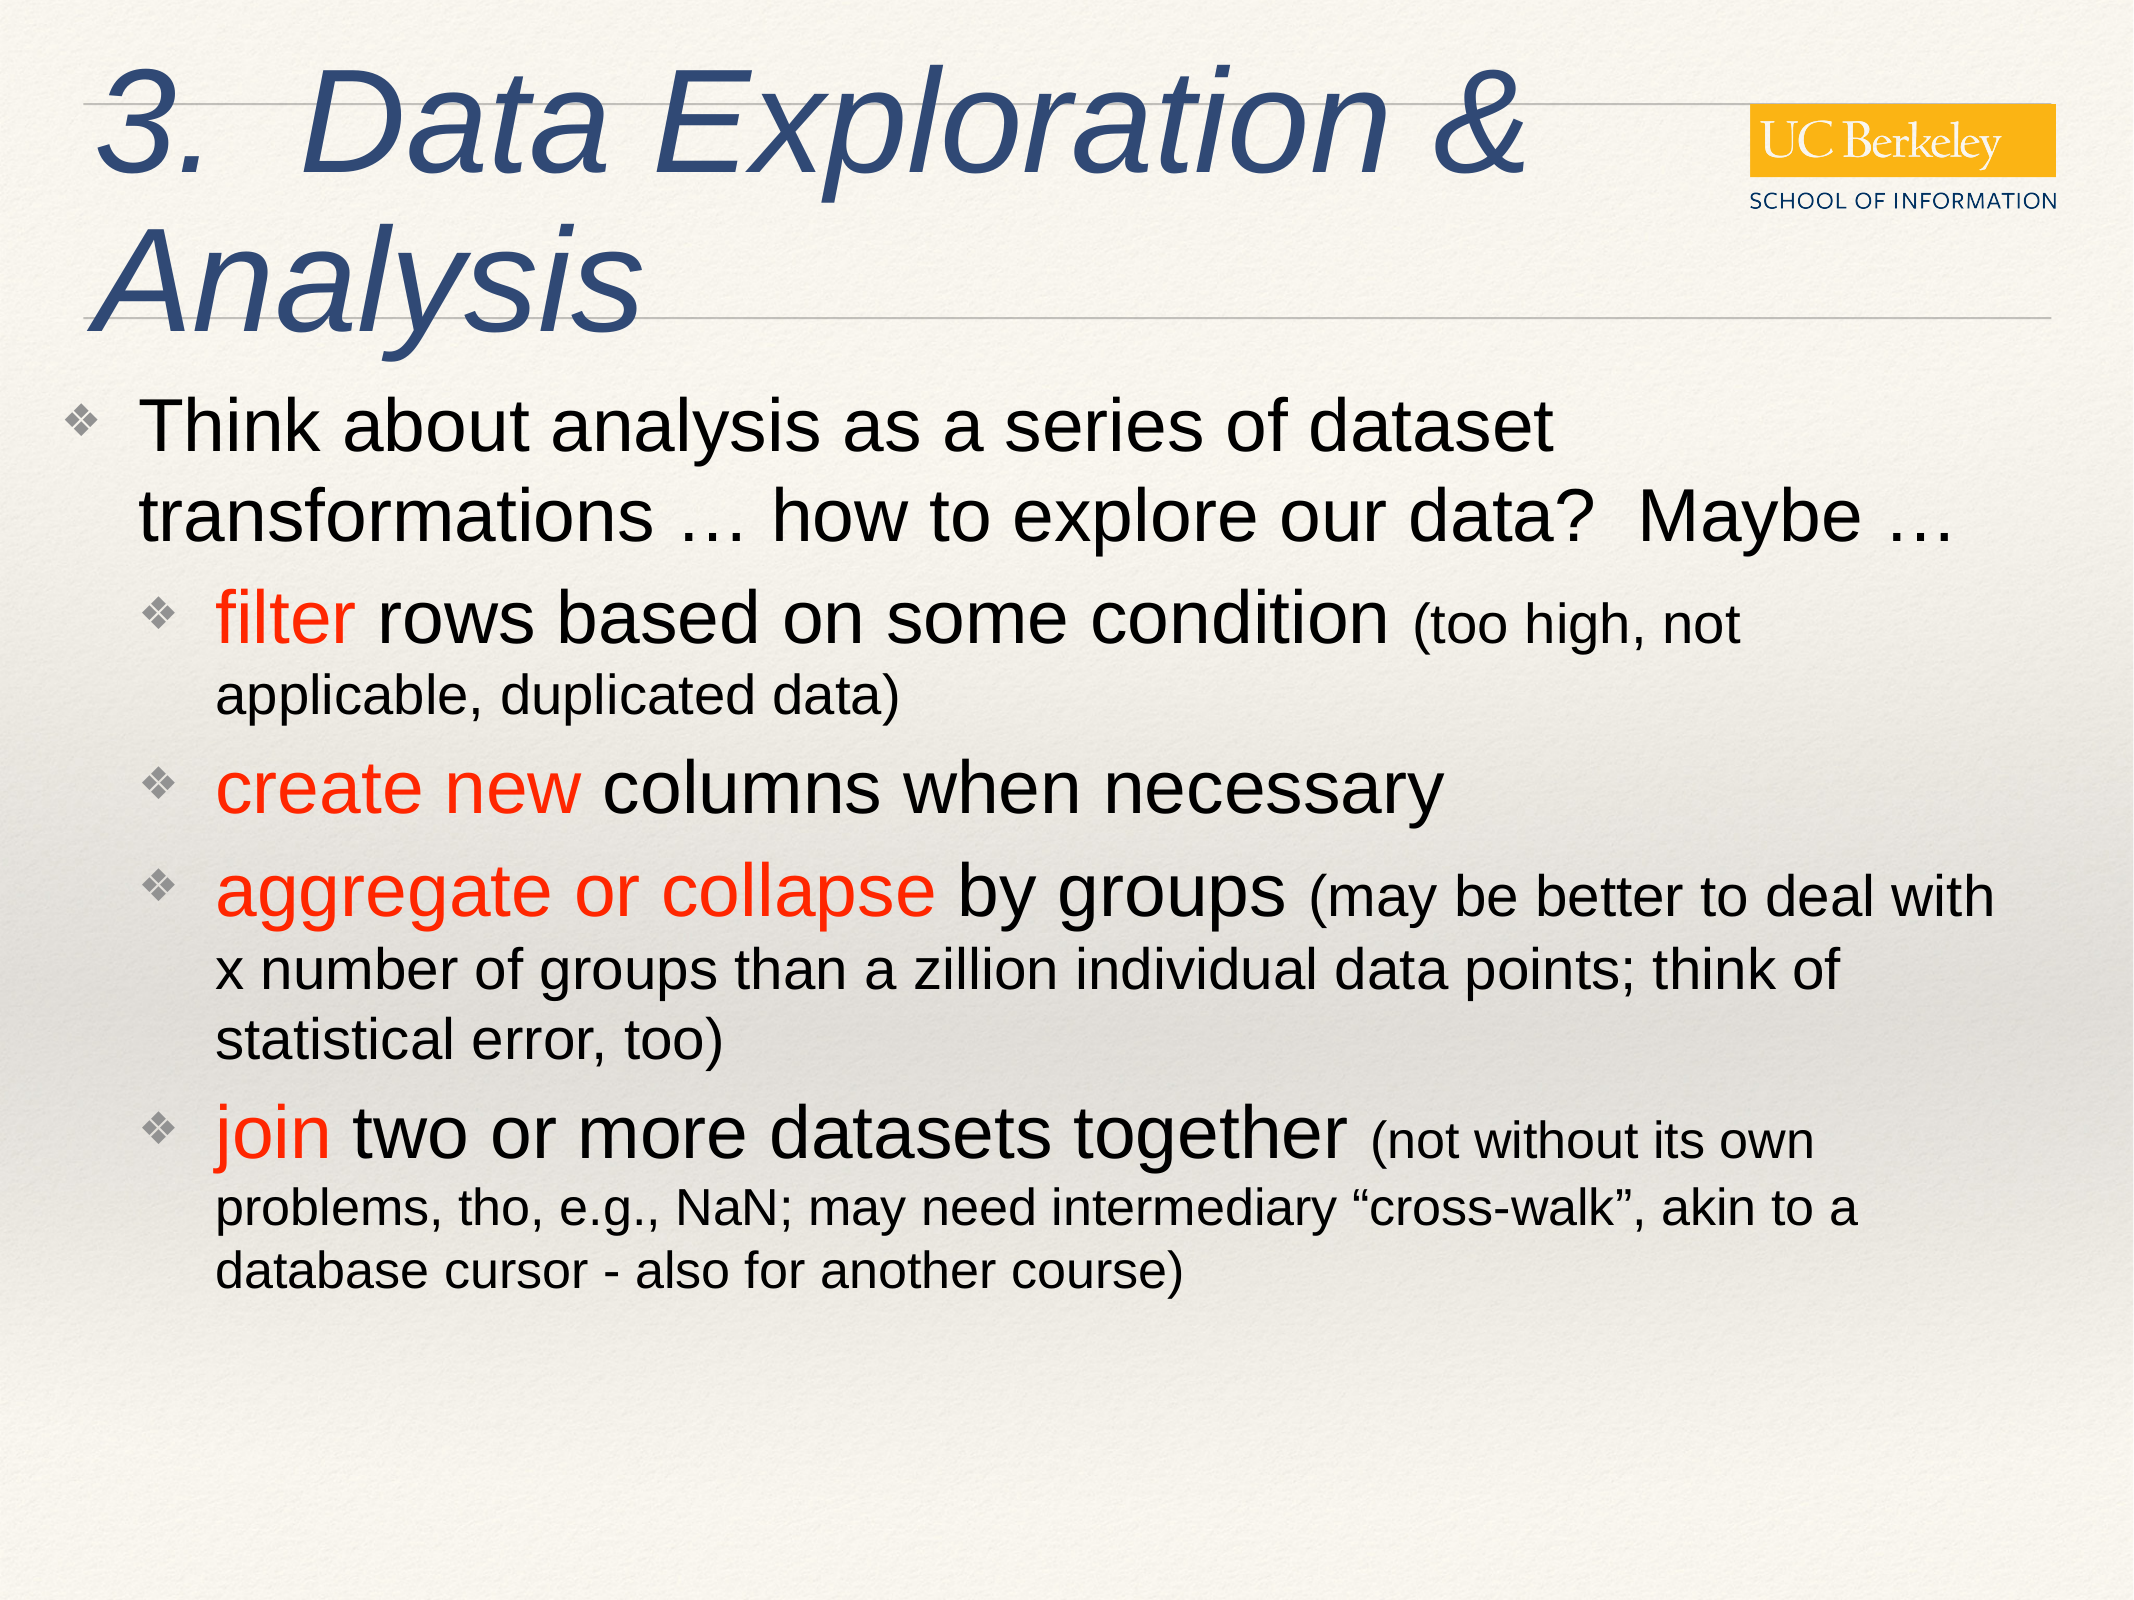

# 3.  Data Exploration & Analysis
Think about analysis as a series of dataset transformations … how to explore our data?  Maybe …
filter rows based on some condition (too high, not applicable, duplicated data)
create new columns when necessary
aggregate or collapse by groups (may be better to deal with x number of groups than a zillion individual data points; think of statistical error, too)
join two or more datasets together (not without its own problems, tho, e.g., NaN; may need intermediary “cross-walk”, akin to a database cursor - also for another course)
12